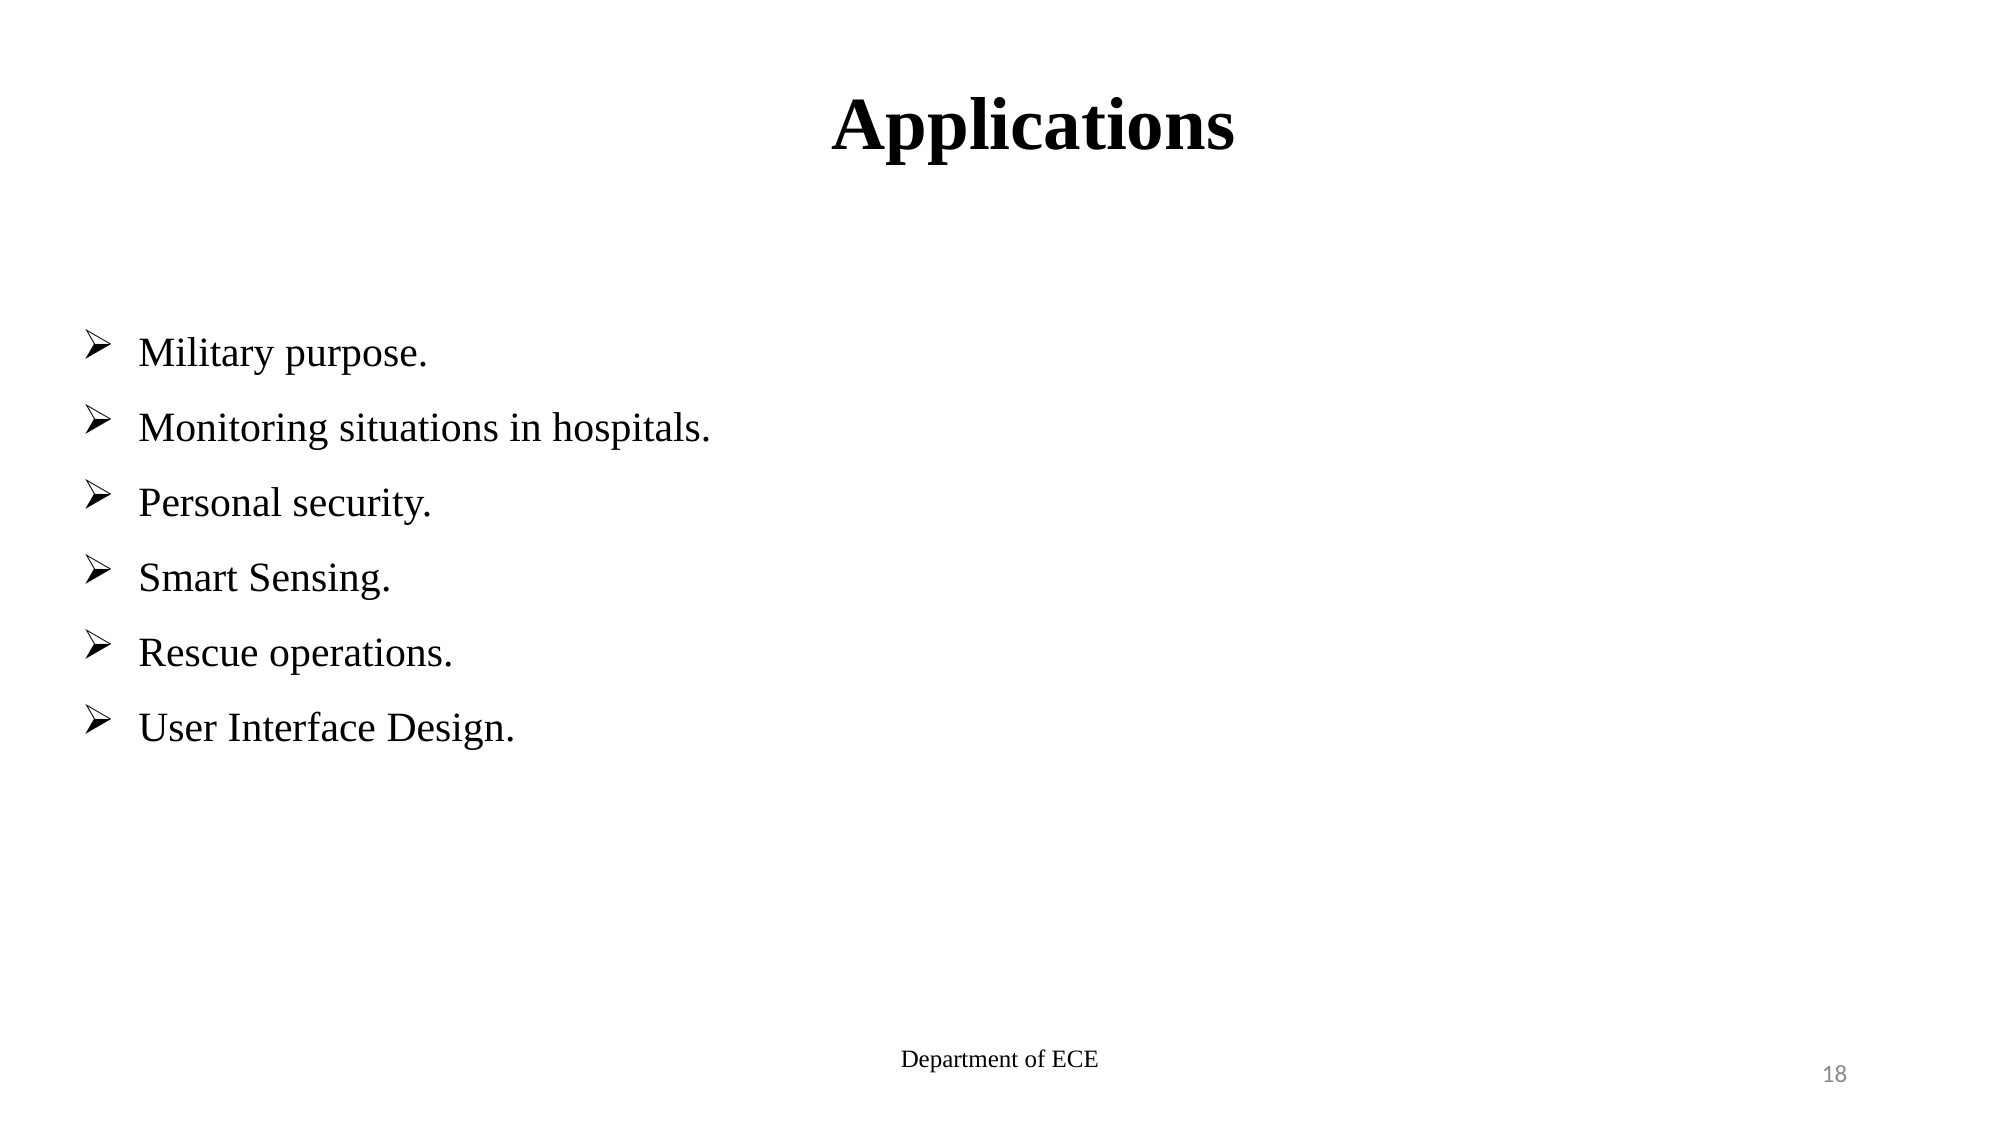

Applications

Military purpose.
Monitoring situations in hospitals.
Personal security.
Smart Sensing.
Rescue operations.
User Interface Design.
Department of ECE

18